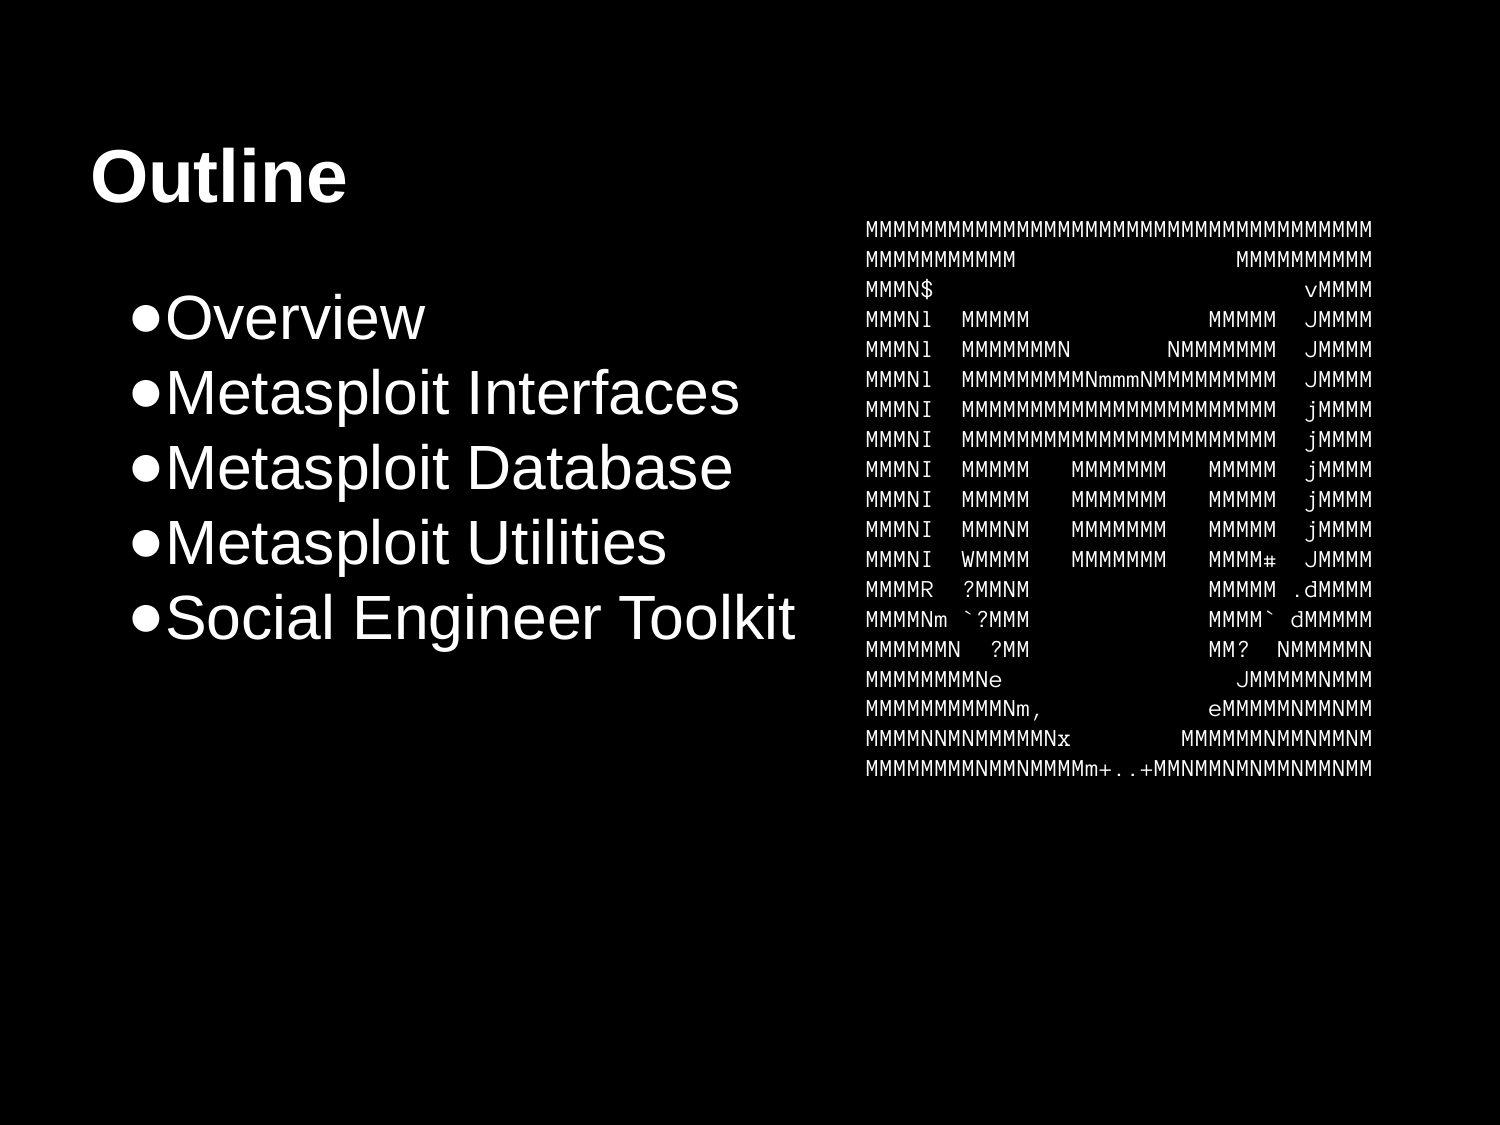

# Outline
Overview
Metasploit Interfaces
Metasploit Database
Metasploit Utilities
Social Engineer Toolkit

MMMMMMMMMMMMMMMMMMMMMMMMMMMMMMMMMMMMM
MMMMMMMMMMM                MMMMMMMMMM
MMMN$                           vMMMM
MMMNl  MMMMM             MMMMM  JMMMM
MMMNl  MMMMMMMN       NMMMMMMM  JMMMM
MMMNl  MMMMMMMMMNmmmNMMMMMMMMM  JMMMM
MMMNI  MMMMMMMMMMMMMMMMMMMMMMM  jMMMM
MMMNI  MMMMMMMMMMMMMMMMMMMMMMM  jMMMM
MMMNI  MMMMM   MMMMMMM   MMMMM  jMMMM
MMMNI  MMMMM   MMMMMMM   MMMMM  jMMMM
MMMNI  MMMNM   MMMMMMM   MMMMM  jMMMM
MMMNI  WMMMM   MMMMMMM   MMMM#  JMMMM
MMMMR  ?MMNM             MMMMM .dMMMM
MMMMNm `?MMM             MMMM` dMMMMM
MMMMMMN  ?MM             MM?  NMMMMMN
MMMMMMMMNe                 JMMMMMNMMM
MMMMMMMMMMNm,            eMMMMMNMMNMM
MMMMNNMNMMMMMNx        MMMMMMNMMNMMNM
MMMMMMMMNMMNMMMMm+..+MMNMMNMNMMNMMNMM